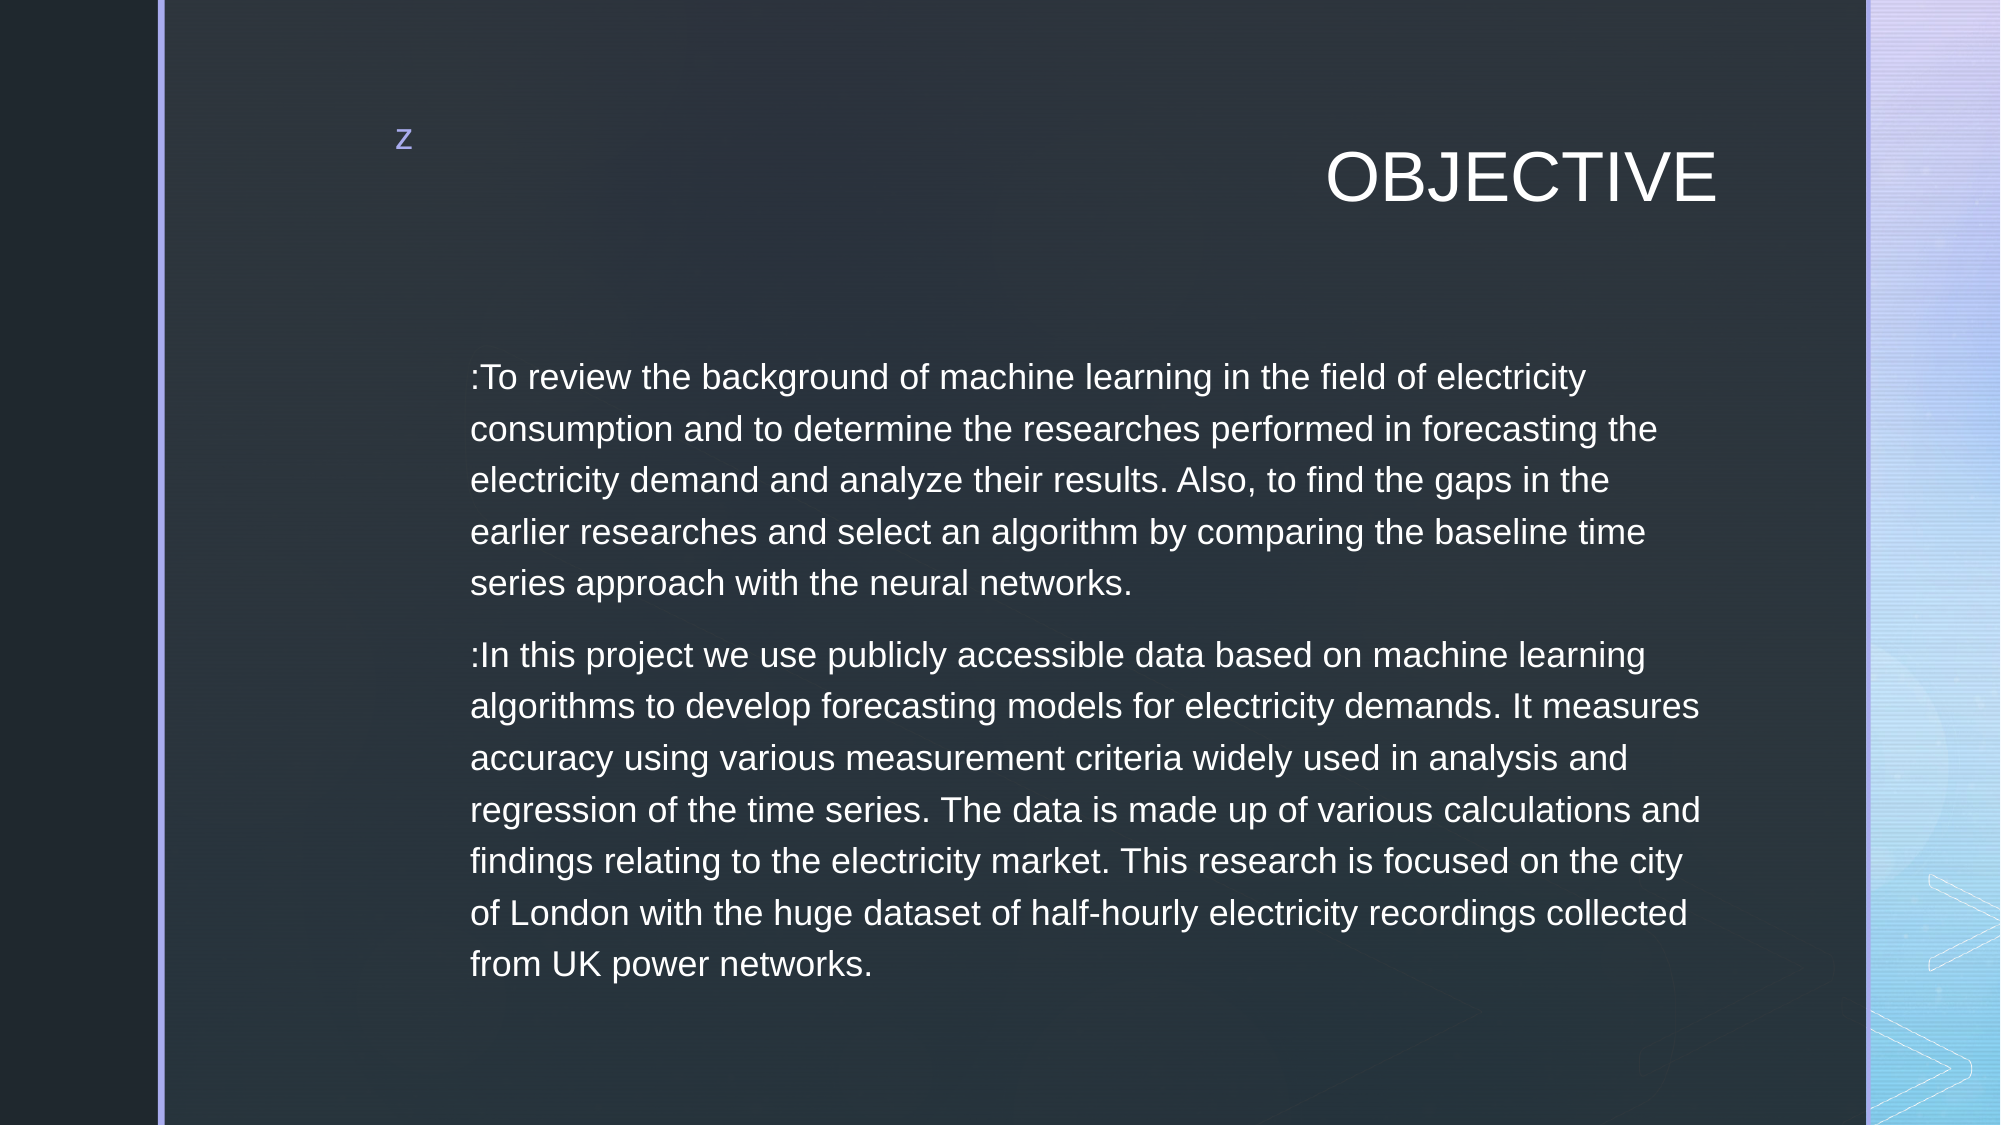

# OBJECTIVE
:To review the background of machine learning in the field of electricity consumption and to determine the researches performed in forecasting the electricity demand and analyze their results. Also, to find the gaps in the earlier researches and select an algorithm by comparing the baseline time series approach with the neural networks.
:In this project we use publicly accessible data based on machine learning algorithms to develop forecasting models for electricity demands. It measures accuracy using various measurement criteria widely used in analysis and regression of the time series. The data is made up of various calculations and findings relating to the electricity market. This research is focused on the city of London with the huge dataset of half-hourly electricity recordings collected from UK power networks.